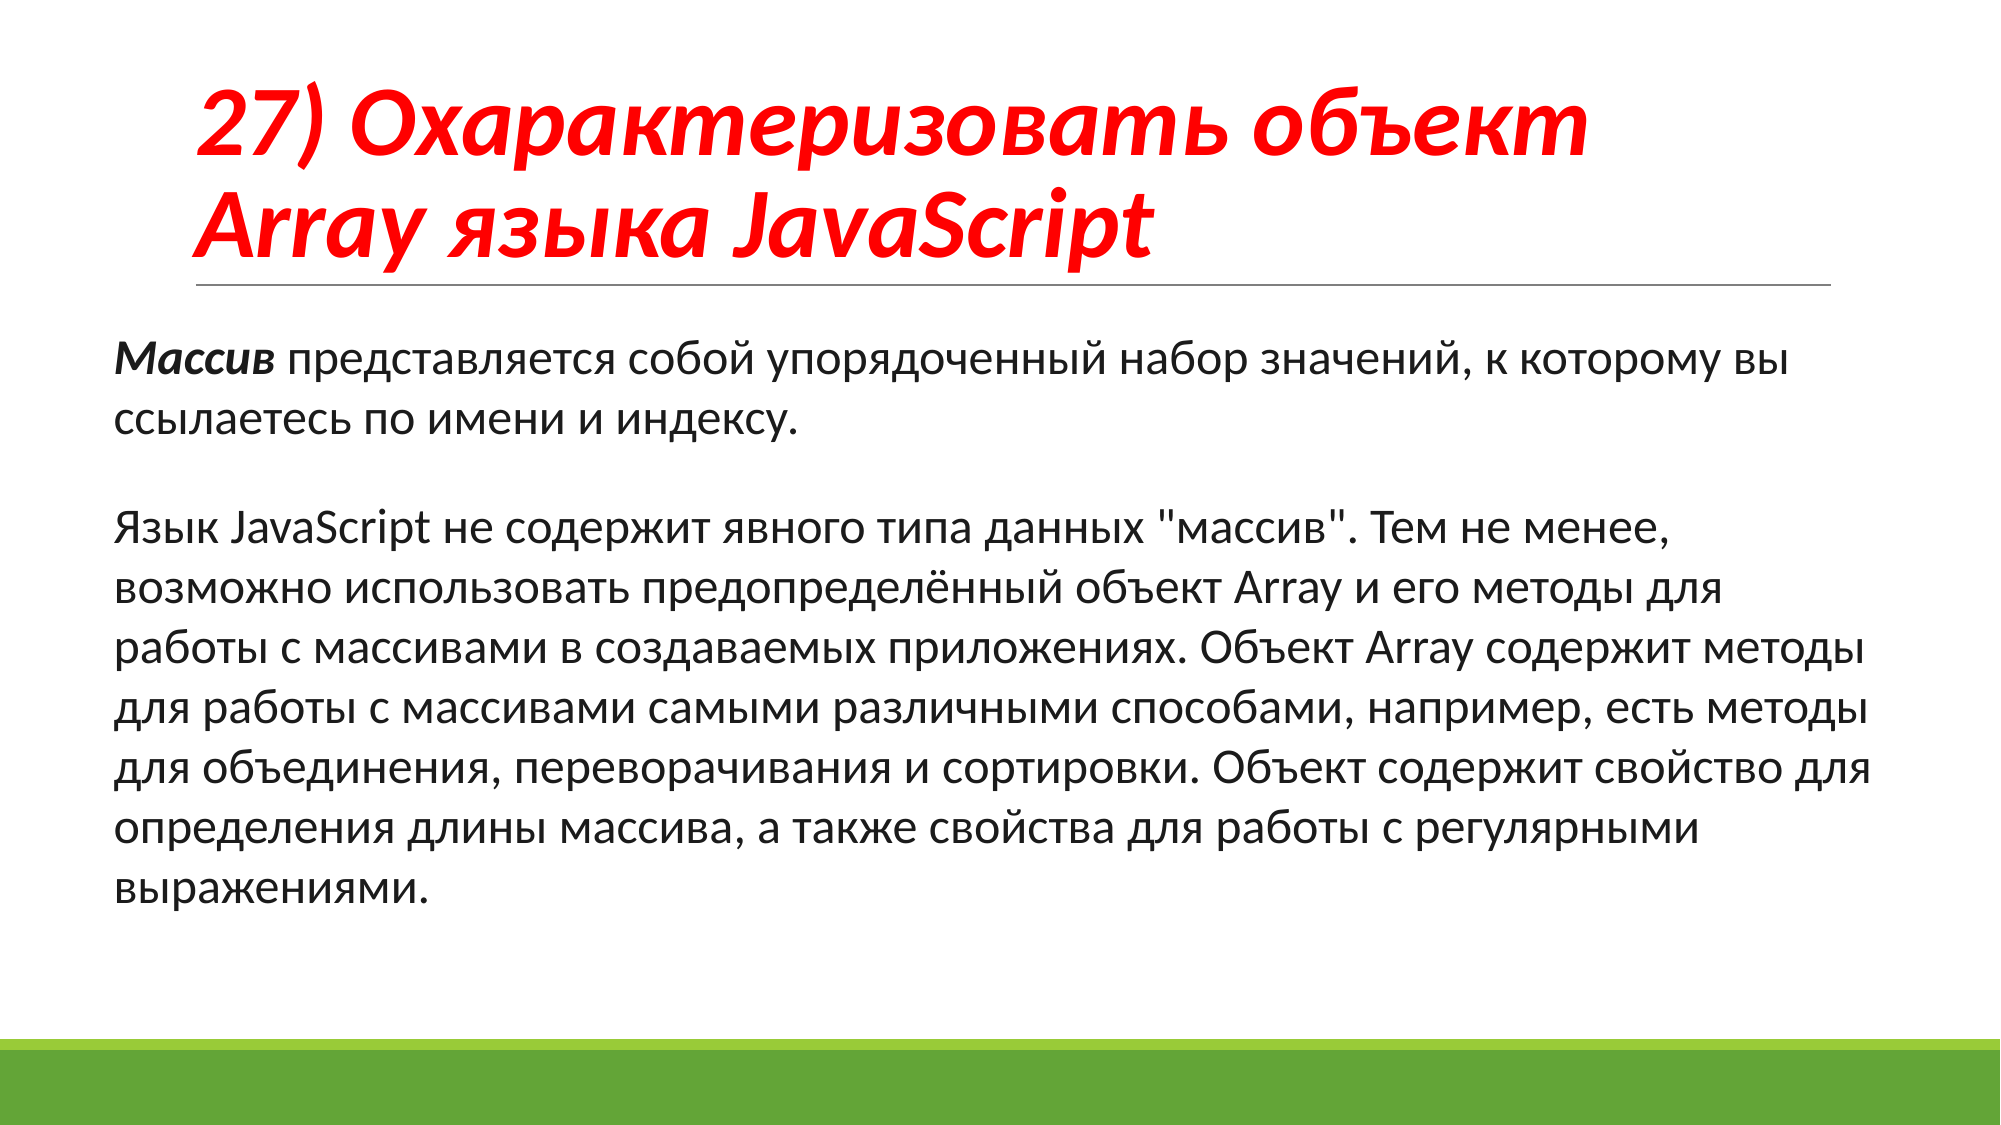

# 27) Охарактеризовать объект Array языка JavaScript
Массив представляется собой упорядоченный набор значений, к которому вы ссылаетесь по имени и индексу.
Язык JavaScript не содержит явного типа данных "массив". Тем не менее, возможно использовать предопределённый объект Array и его методы для работы с массивами в создаваемых приложениях. Объект Array содержит методы для работы с массивами самыми различными способами, например, есть методы для объединения, переворачивания и сортировки. Объект содержит свойство для определения длины массива, а также свойства для работы с регулярными выражениями.